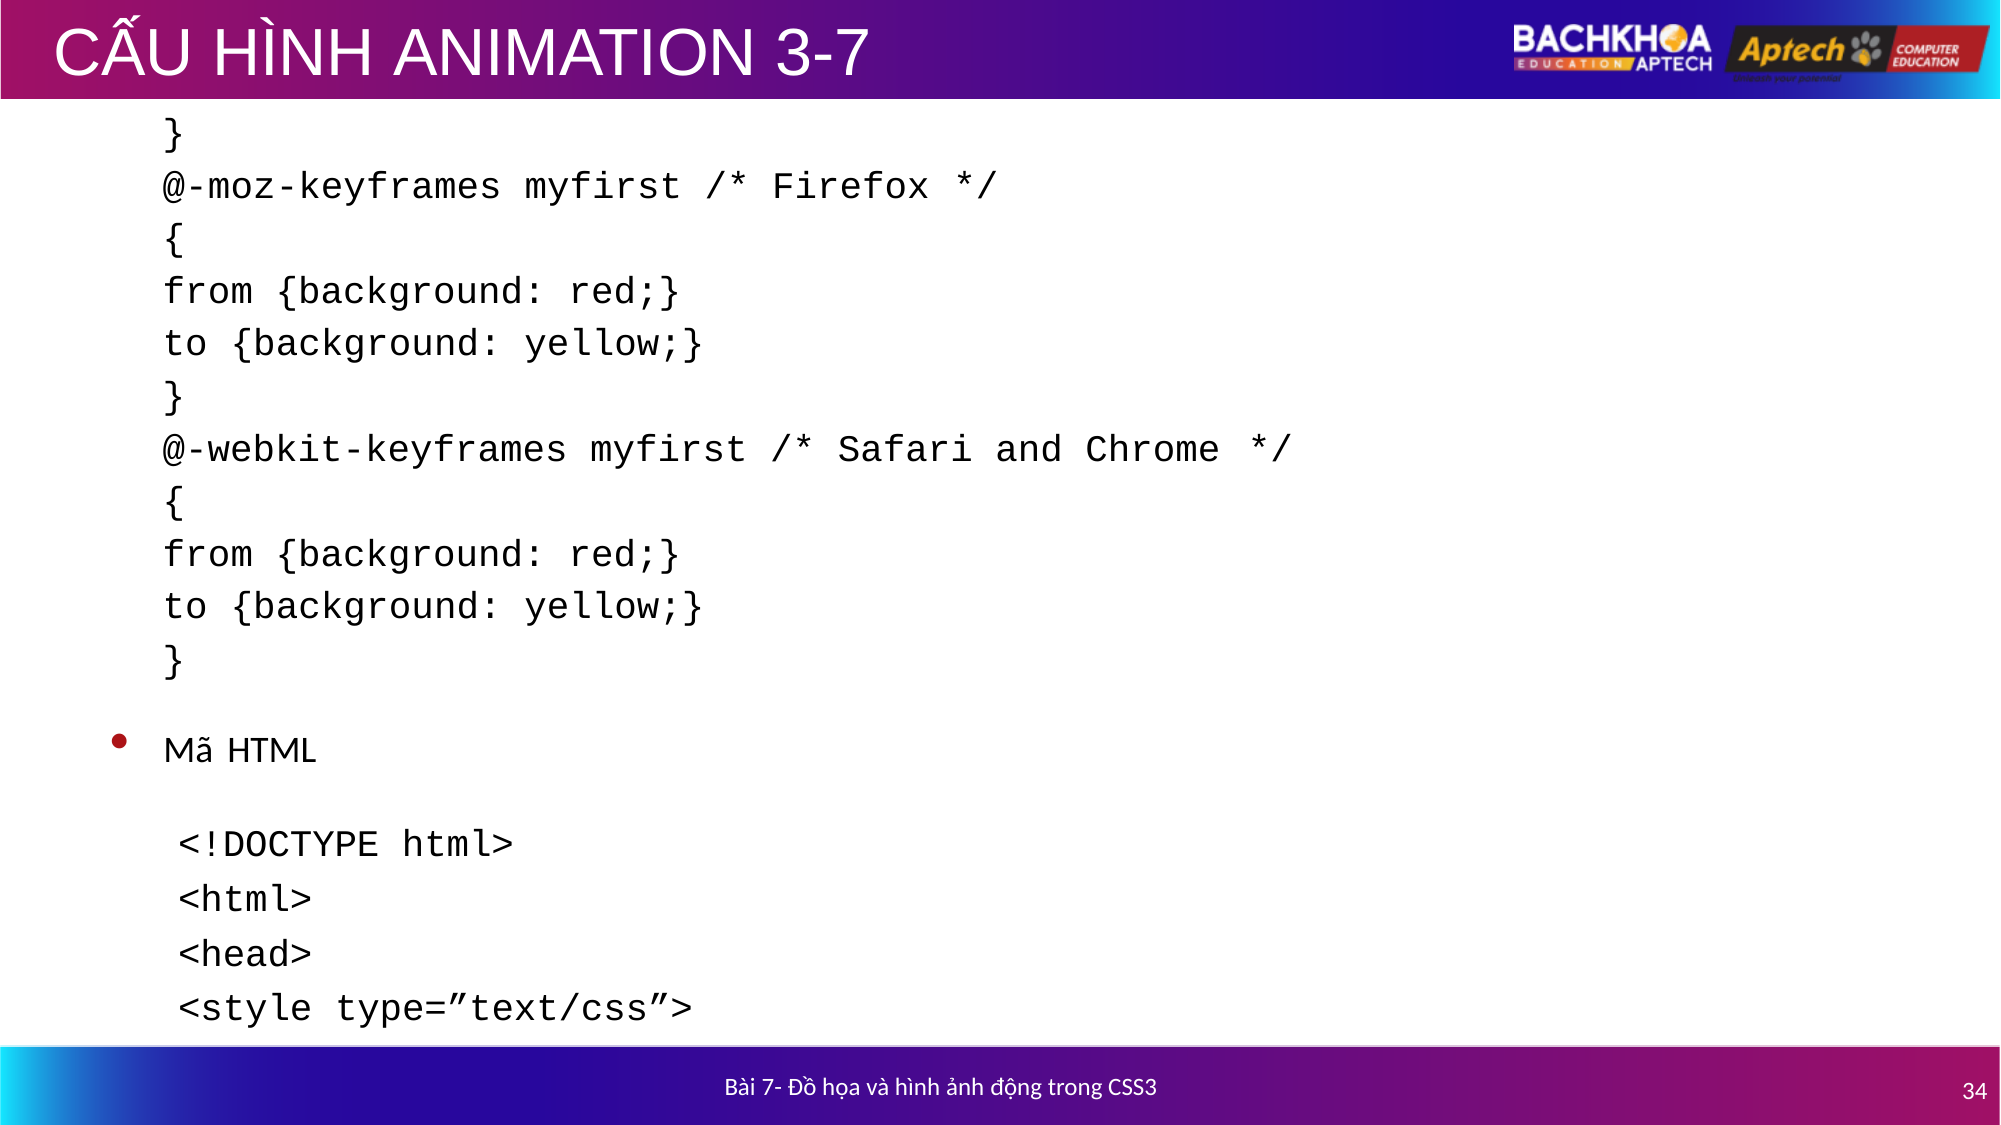

# CẤU HÌNH ANIMATION 3-7
}
@-moz-keyframes myfirst /* Firefox */
{
from {background: red;}
to {background: yellow;}
}
@-webkit-keyframes myfirst /* Safari and Chrome */
{
from {background: red;}
to {background: yellow;}
}
Mã HTML
<!DOCTYPE html>
<html>
<head>
<style type=”text/css”>
Bài 7- Đồ họa và hình ảnh động trong CSS3
34